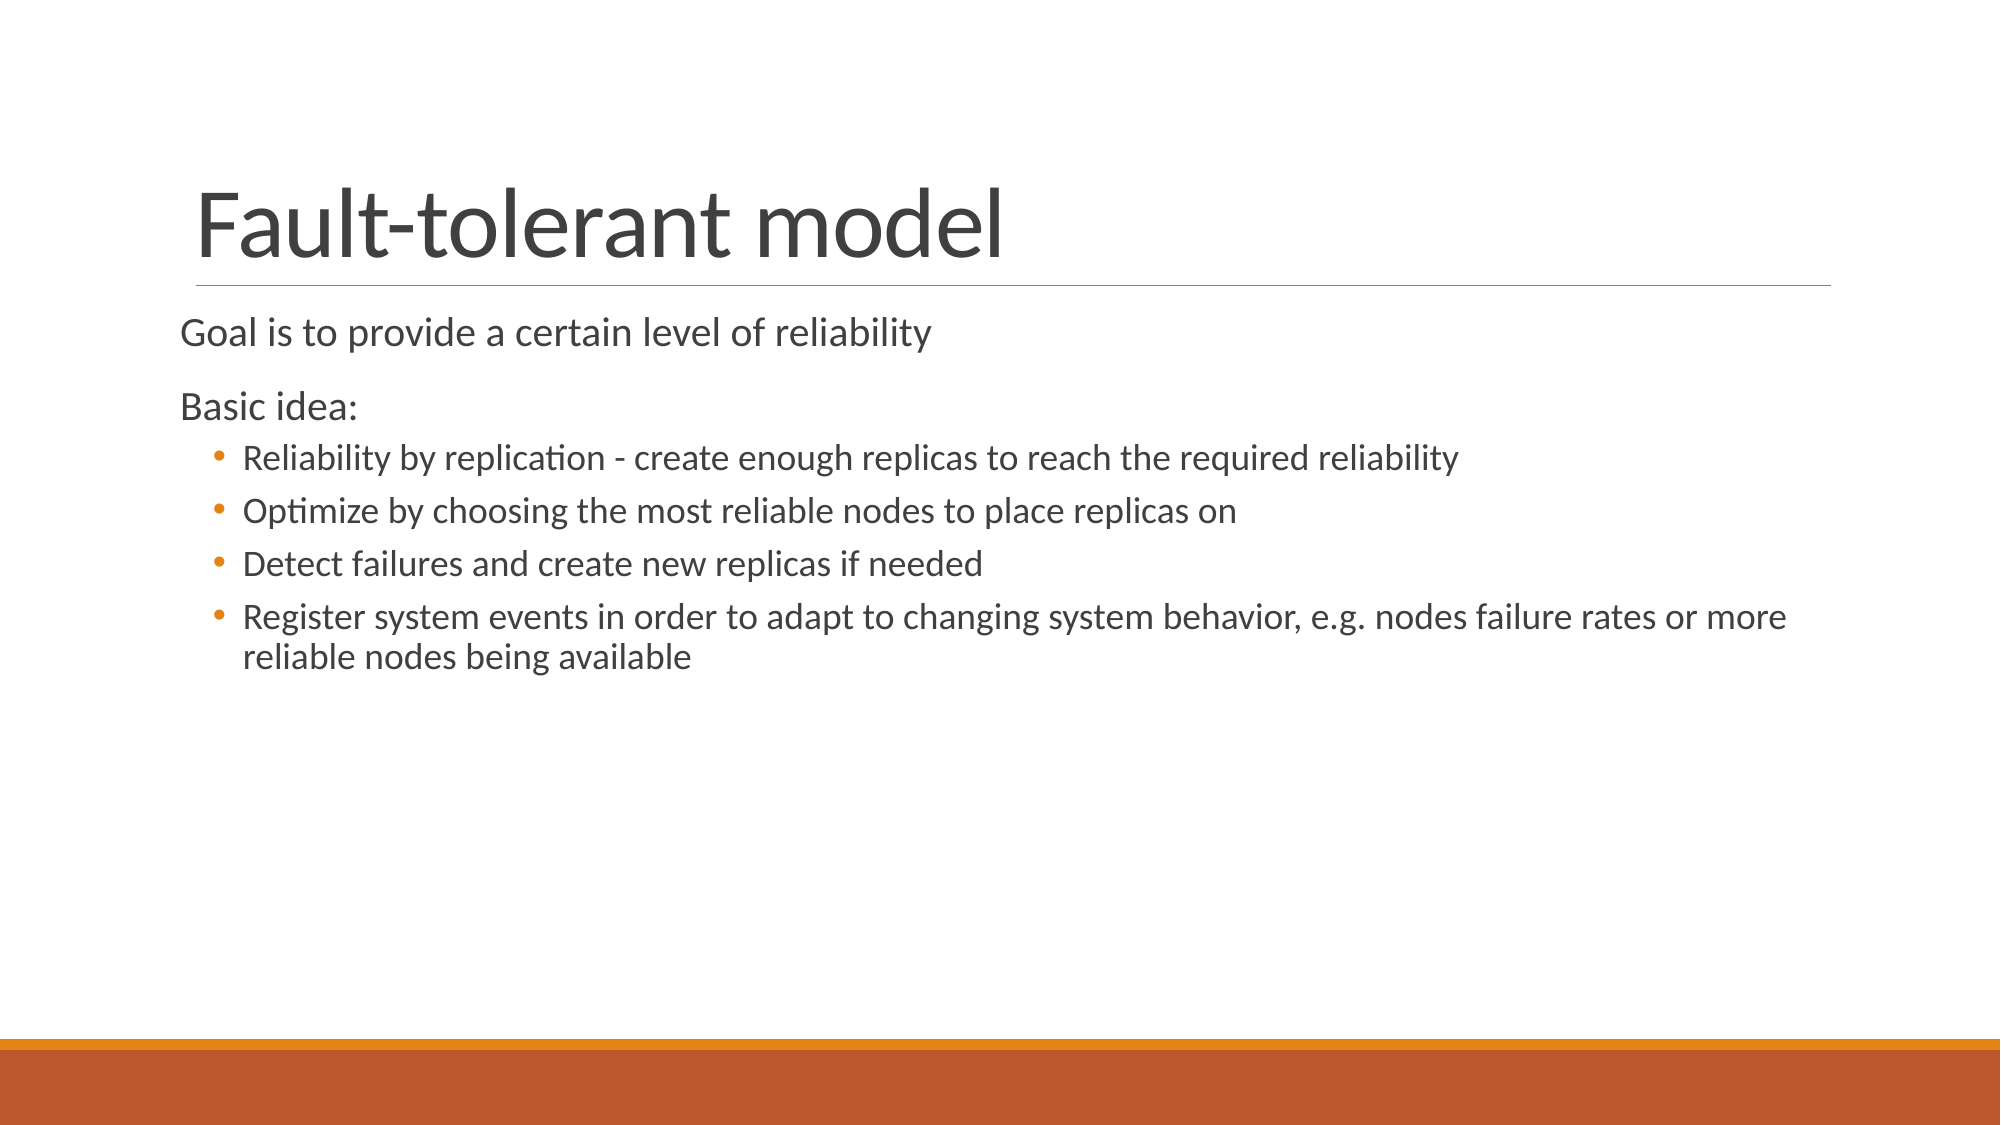

# Fault-tolerant model
Goal is to provide a certain level of reliability
Basic idea:
Reliability by replication - create enough replicas to reach the required reliability
Optimize by choosing the most reliable nodes to place replicas on
Detect failures and create new replicas if needed
Register system events in order to adapt to changing system behavior, e.g. nodes failure rates or more reliable nodes being available